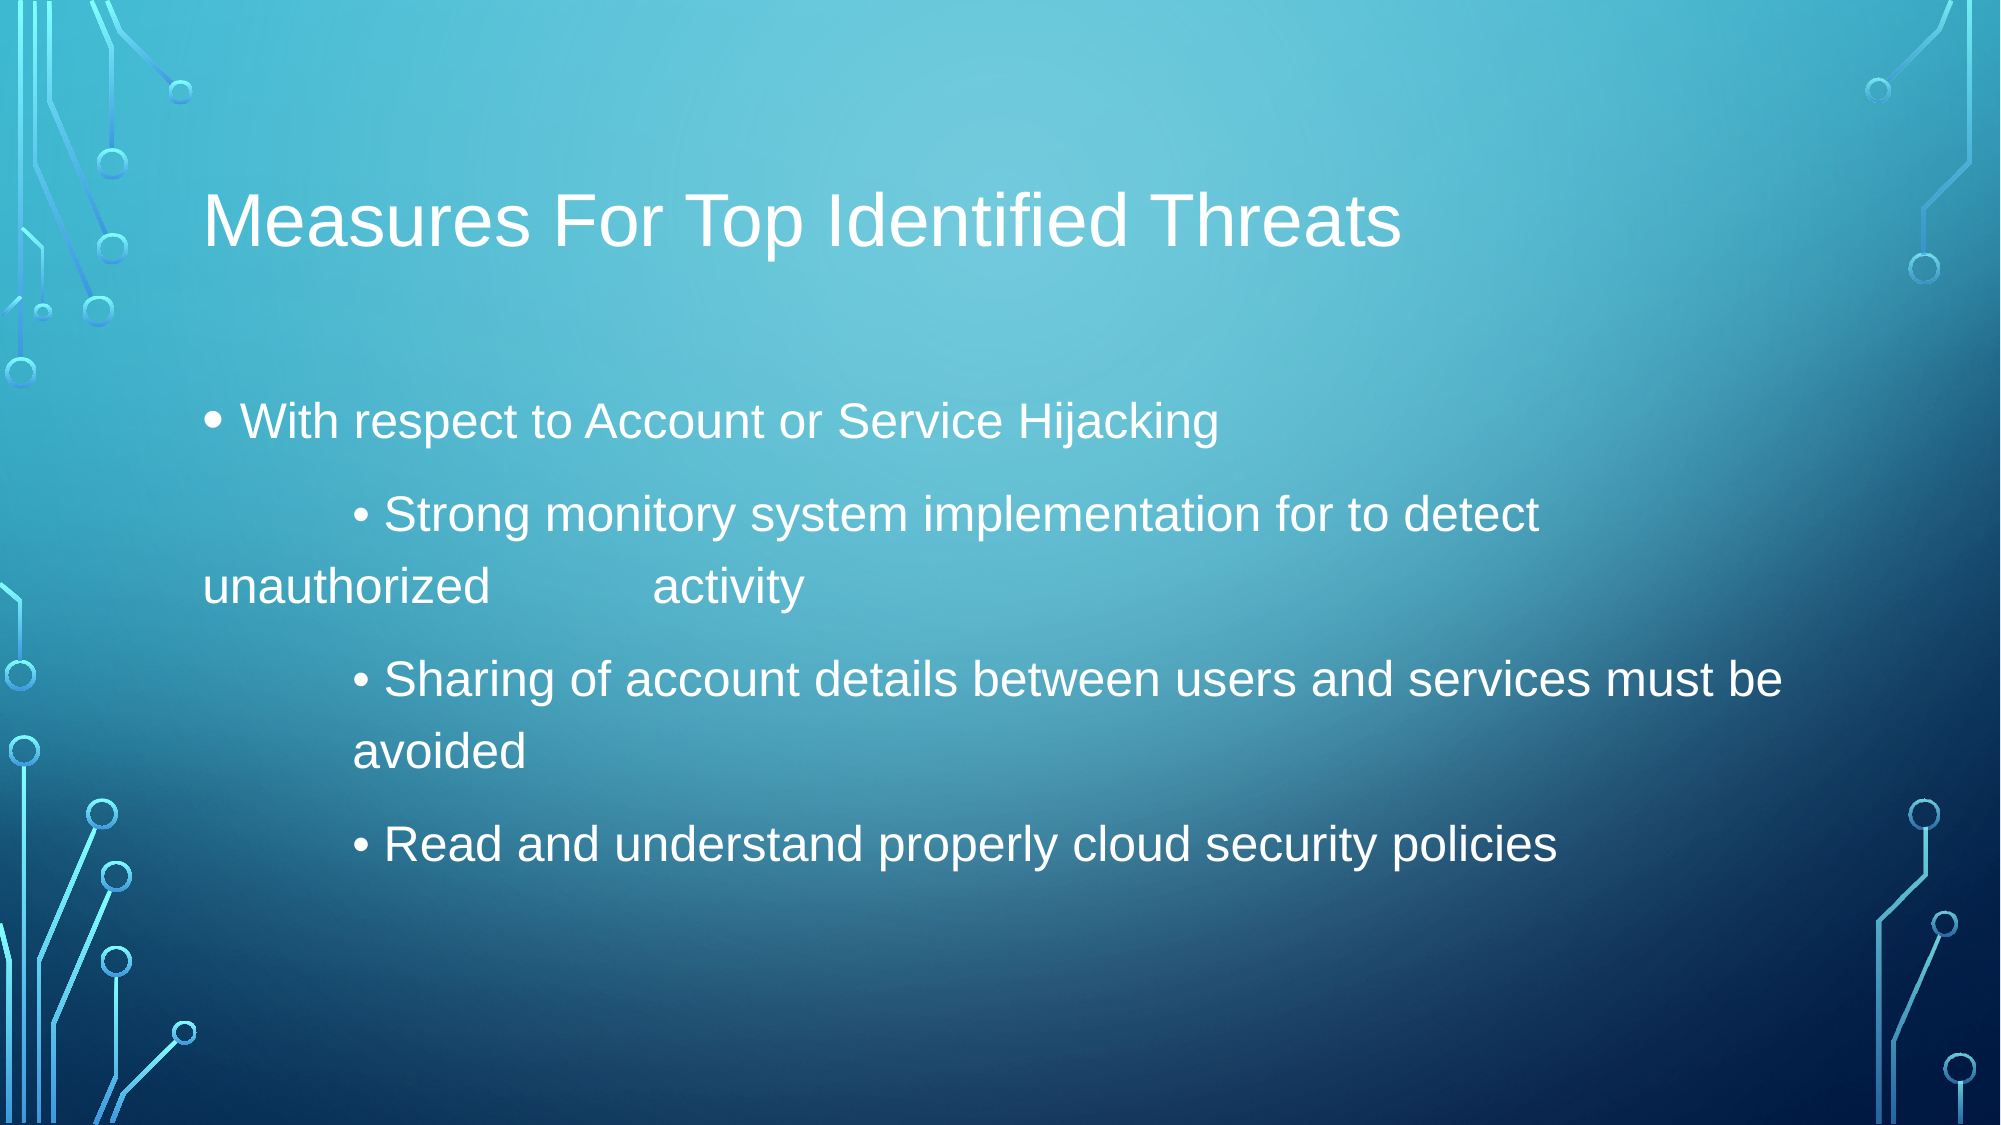

# Measures For Top Identified Threats
With respect to Account or Service Hijacking
	• Strong monitory system implementation for to detect unauthorized 	activity
	• Sharing of account details between users and services must be 	avoided
	• Read and understand properly cloud security policies